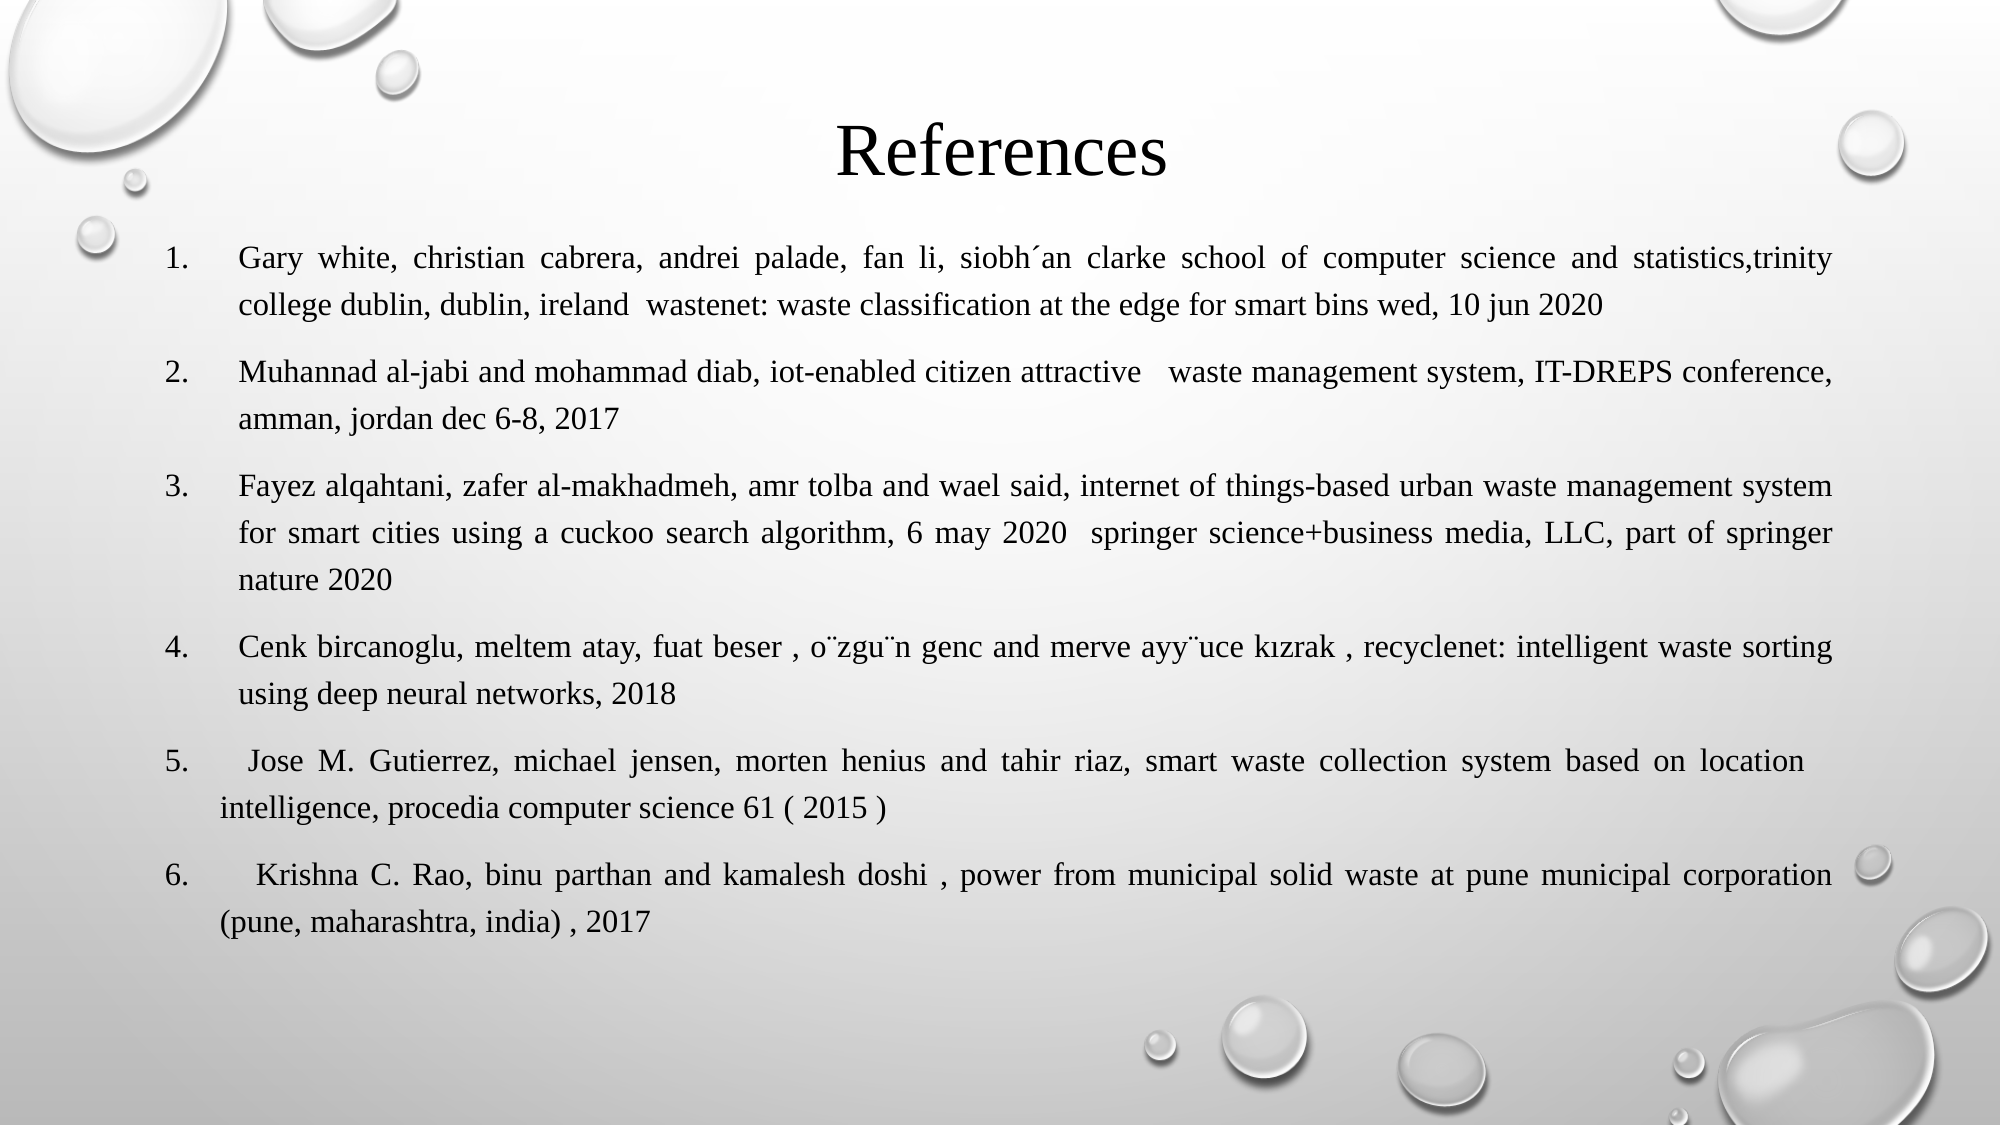

# References
Gary white, christian cabrera, andrei palade, fan li, siobh´an clarke school of computer science and statistics,trinity college dublin, dublin, ireland  wastenet: waste classification at the edge for smart bins wed, 10 jun 2020
Muhannad al-jabi and mohammad diab, iot-enabled citizen attractive   waste management system, IT-DREPS conference, amman, jordan dec 6-8, 2017
Fayez alqahtani, zafer al-makhadmeh, amr tolba and wael said, internet of things-based urban waste management system for smart cities using a cuckoo search algorithm, 6 may 2020  springer science+business media, LLC, part of springer nature 2020
Cenk bircanoglu, meltem atay, fuat beser , o¨zgu¨n genc and merve ayy¨uce kızrak , recyclenet: intelligent waste sorting using deep neural networks, 2018
  Jose M. Gutierrez, michael jensen, morten henius and tahir riaz, smart waste collection system based on location   intelligence, procedia computer science 61 ( 2015 )
   Krishna C. Rao, binu parthan and kamalesh doshi , power from municipal solid waste at pune municipal corporation (pune, maharashtra, india) , 2017